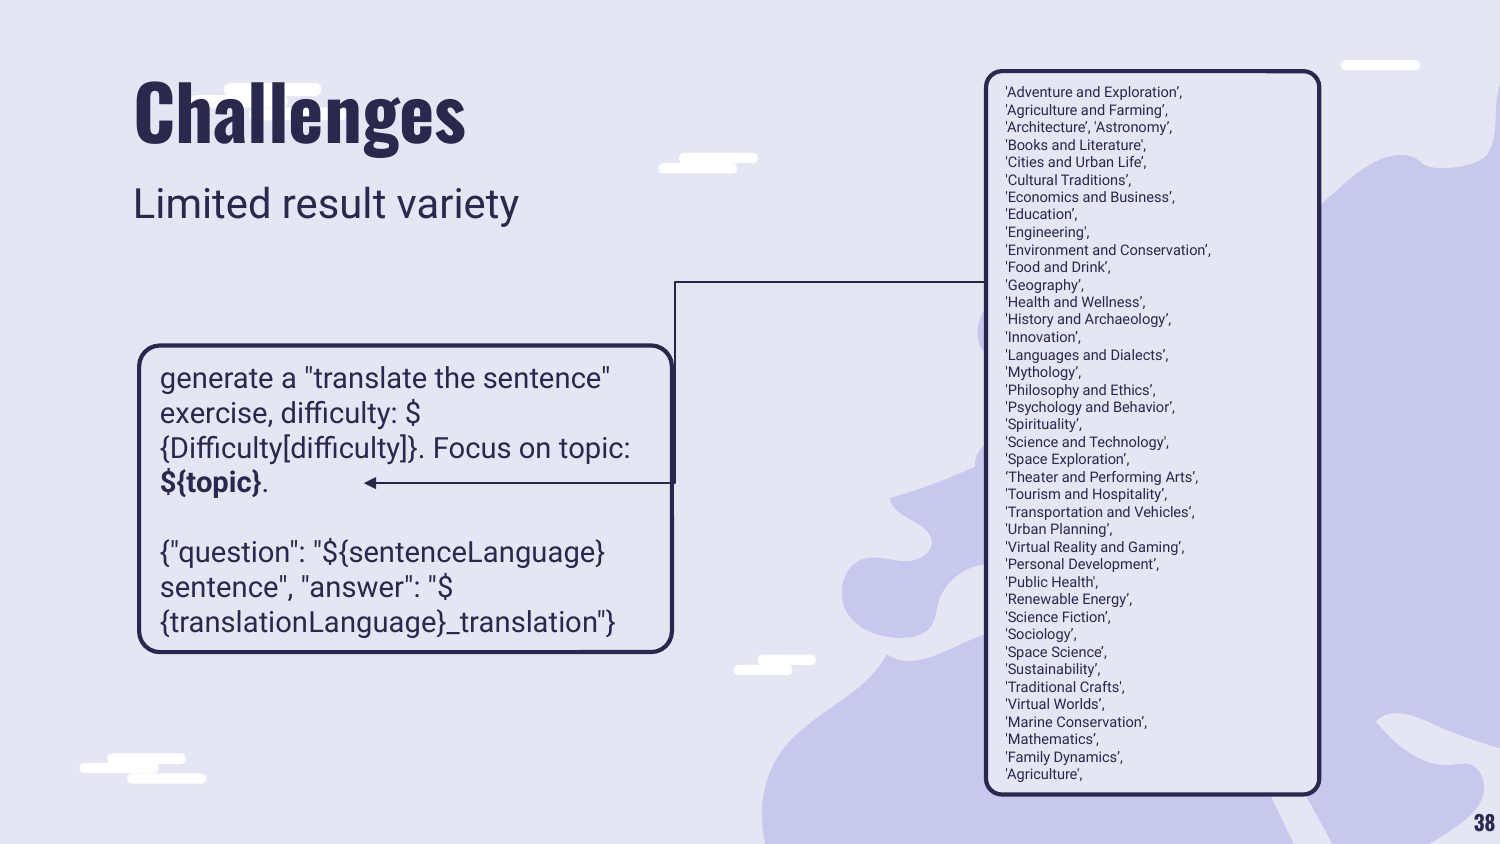

# Challenges
'Adventure and Exploration’,
'Agriculture and Farming’,
'Architecture’, 'Astronomy’,
'Books and Literature',
'Cities and Urban Life’,
'Cultural Traditions’,
'Economics and Business’,
'Education’,
'Engineering',
'Environment and Conservation’,
'Food and Drink’,
'Geography’,
'Health and Wellness’,
'History and Archaeology’,
'Innovation’,
'Languages and Dialects’,
'Mythology’,
'Philosophy and Ethics’,
'Psychology and Behavior’,
'Spirituality’,
'Science and Technology',
'Space Exploration’,
‘Theater and Performing Arts’,
'Tourism and Hospitality’,
'Transportation and Vehicles’,
'Urban Planning’,
'Virtual Reality and Gaming’,
'Personal Development’,
'Public Health',
'Renewable Energy’,
'Science Fiction’,
'Sociology’,
'Space Science’,
'Sustainability’,
'Traditional Crafts',
'Virtual Worlds’,
'Marine Conservation’,
'Mathematics’,
'Family Dynamics’,
'Agriculture',
Limited result variety
generate a "translate the sentence" exercise, difficulty: ${Difficulty[difficulty]}. Focus on topic: ${topic}.

{"question": "${sentenceLanguage} sentence", "answer": "${translationLanguage}_translation"}
38